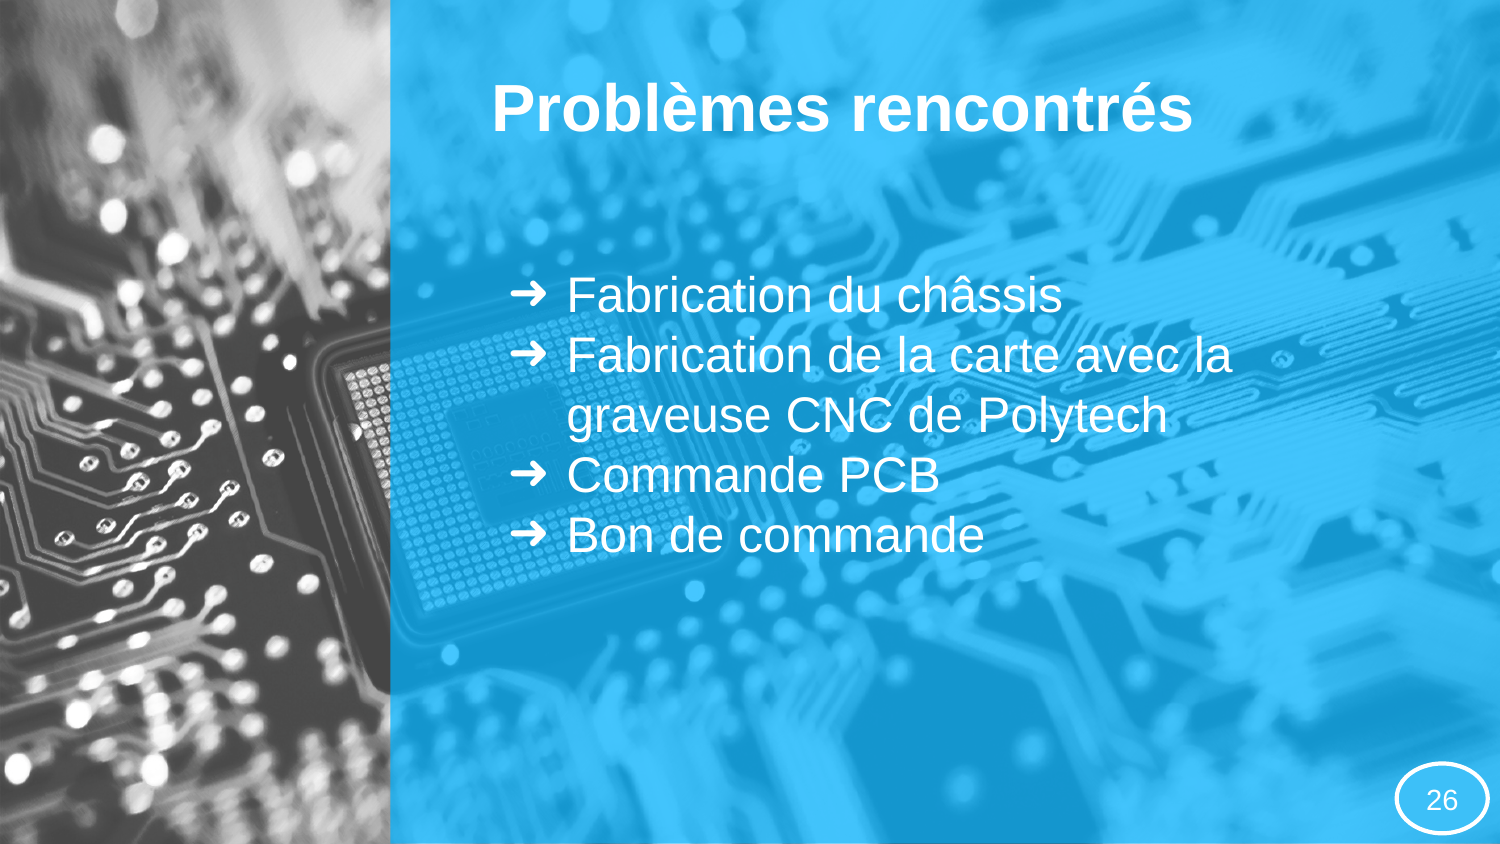

# Problèmes rencontrés
Fabrication du châssis
Fabrication de la carte avec la graveuse CNC de Polytech
Commande PCB
Bon de commande
26